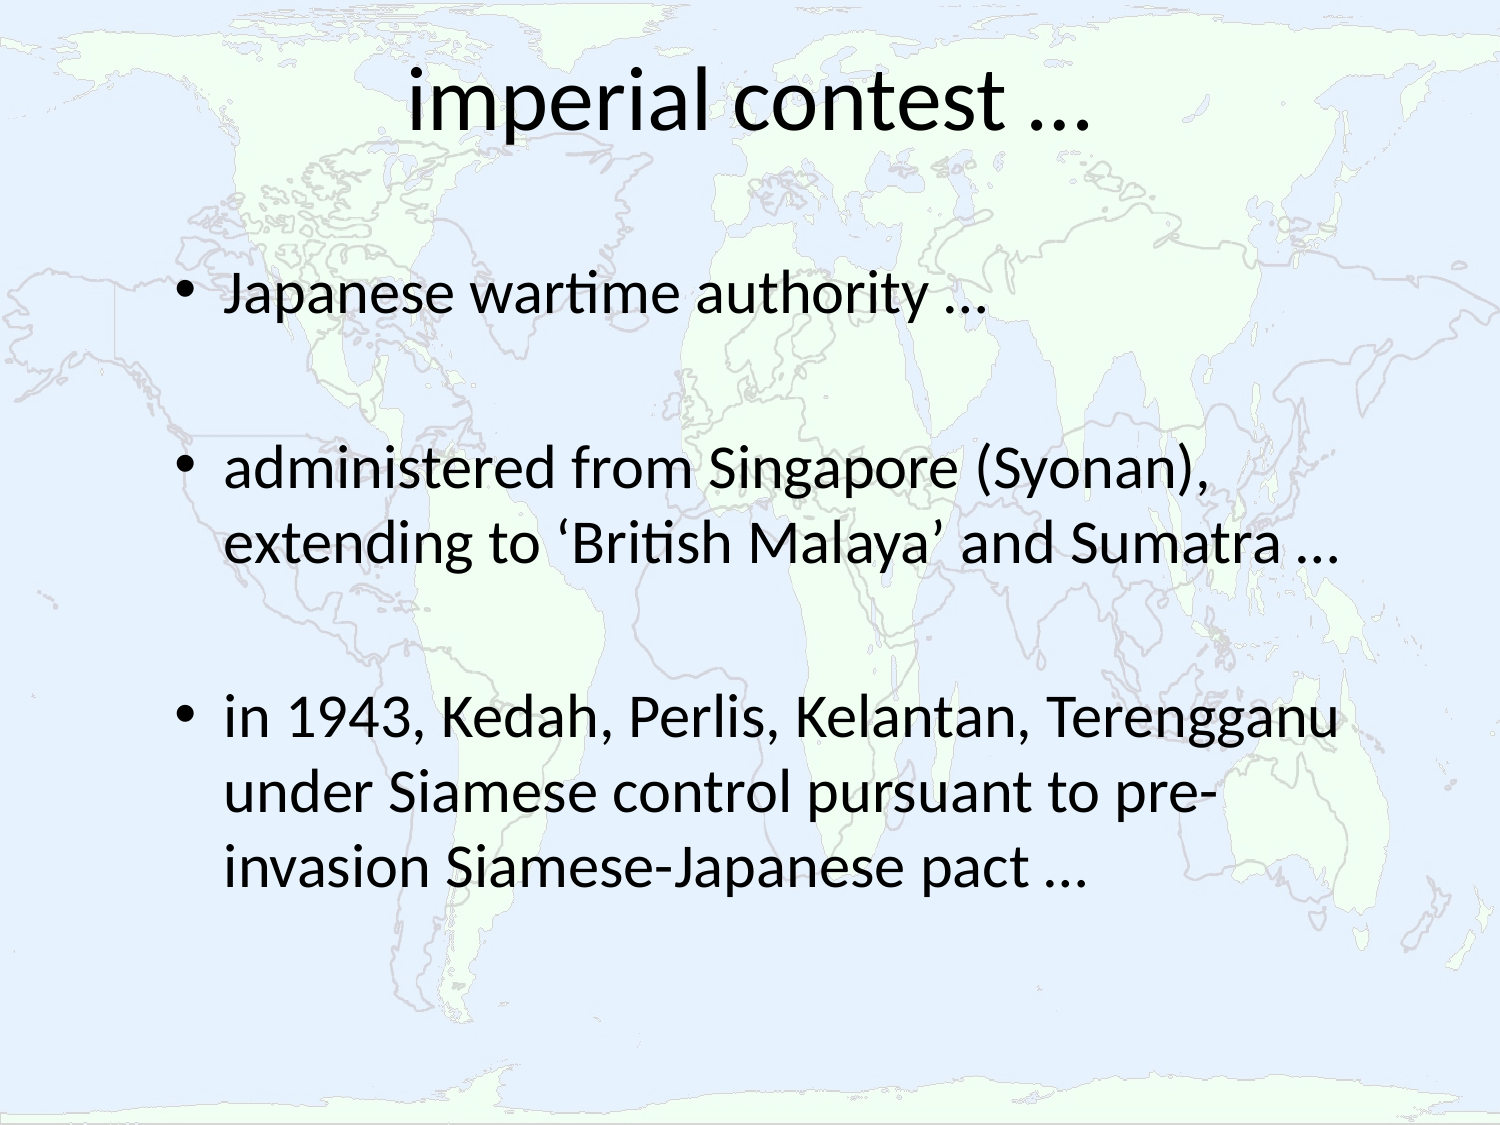

# imperial contest …
Japanese wartime authority …

administered from Singapore (Syonan), extending to ‘British Malaya’ and Sumatra …

in 1943, Kedah, Perlis, Kelantan, Terengganu under Siamese control pursuant to pre-invasion Siamese-Japanese pact …